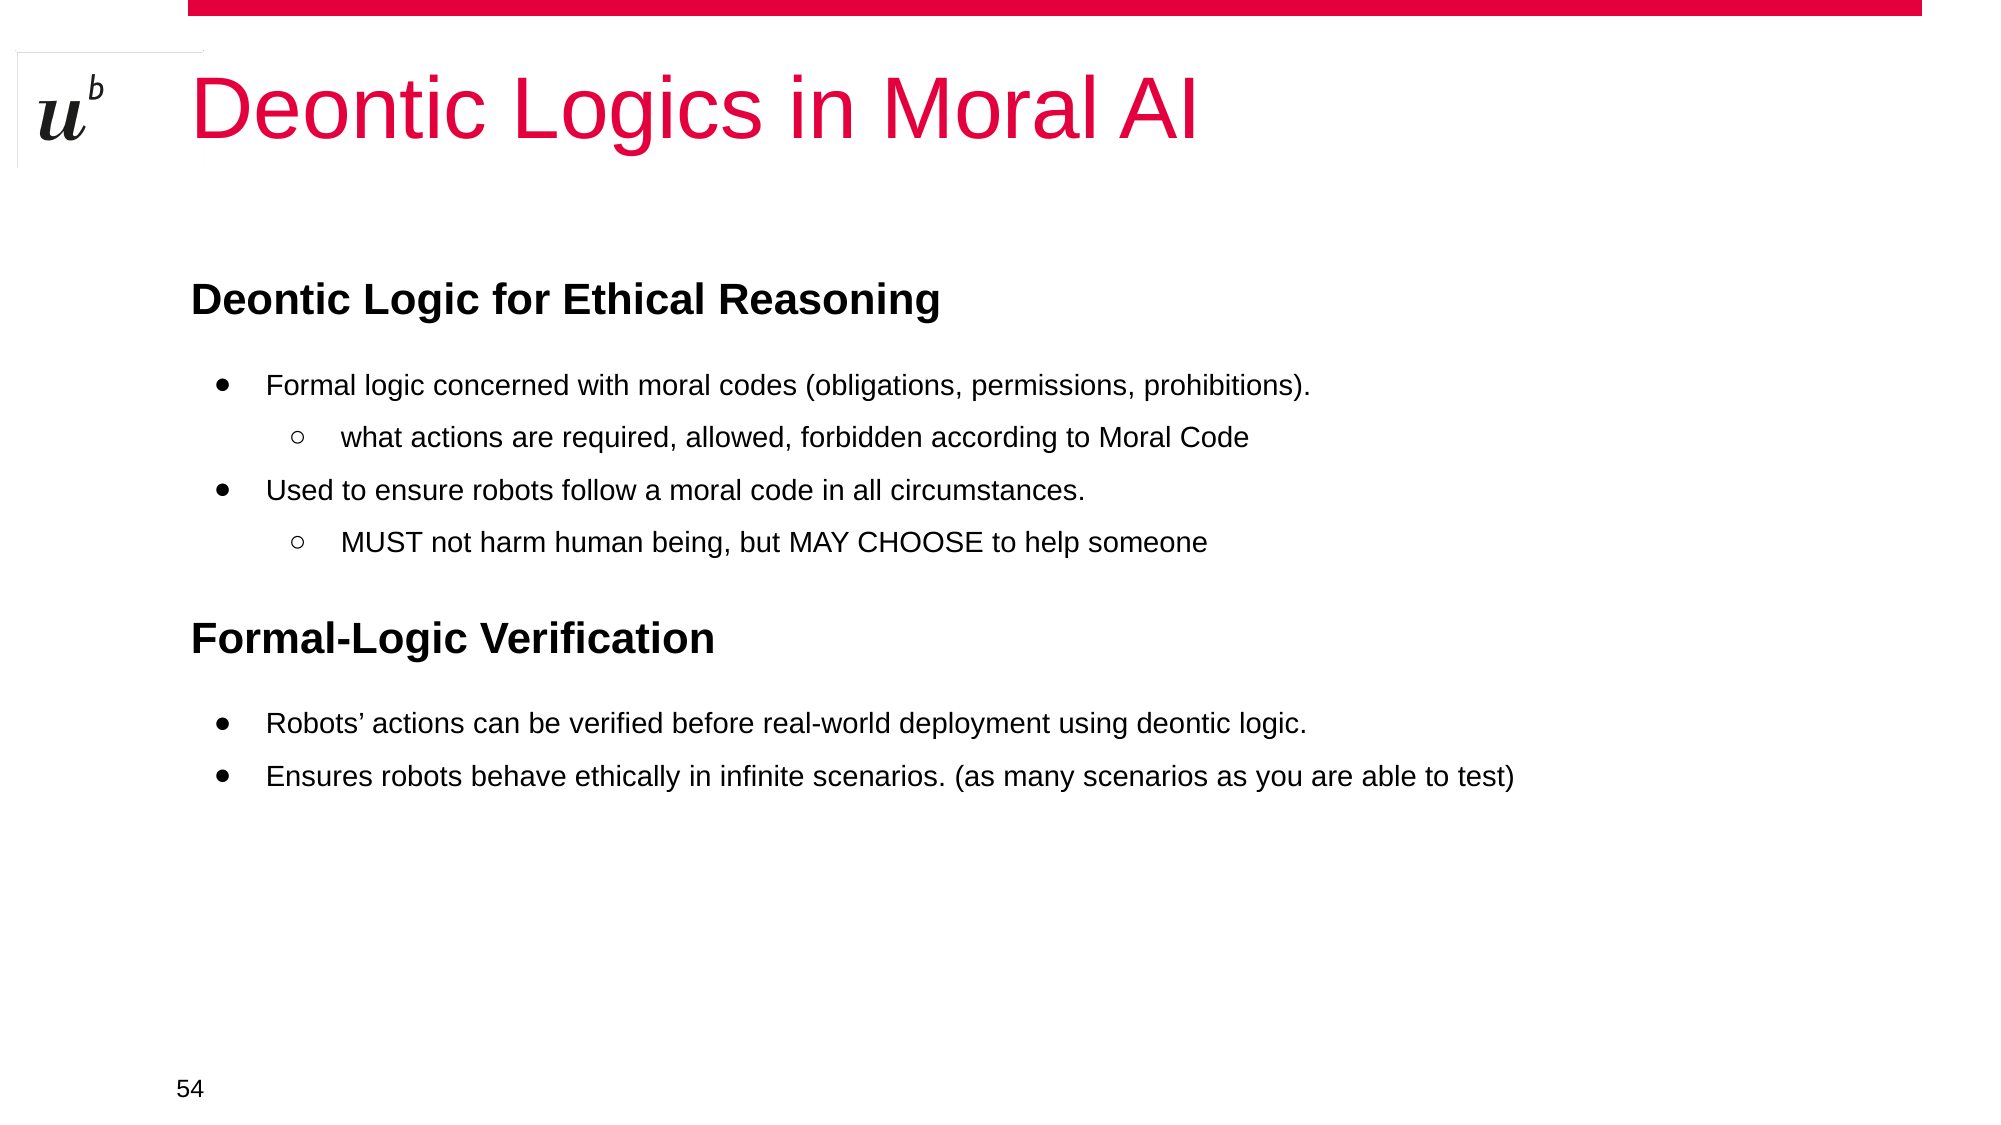

# Deontic Logics in Moral AI
Deontic Logic for Ethical Reasoning
Formal logic concerned with moral codes (obligations, permissions, prohibitions).
what actions are required, allowed, forbidden according to Moral Code
Used to ensure robots follow a moral code in all circumstances.
MUST not harm human being, but MAY CHOOSE to help someone
Formal-Logic Verification
Robots’ actions can be verified before real-world deployment using deontic logic.
Ensures robots behave ethically in infinite scenarios. (as many scenarios as you are able to test)

54